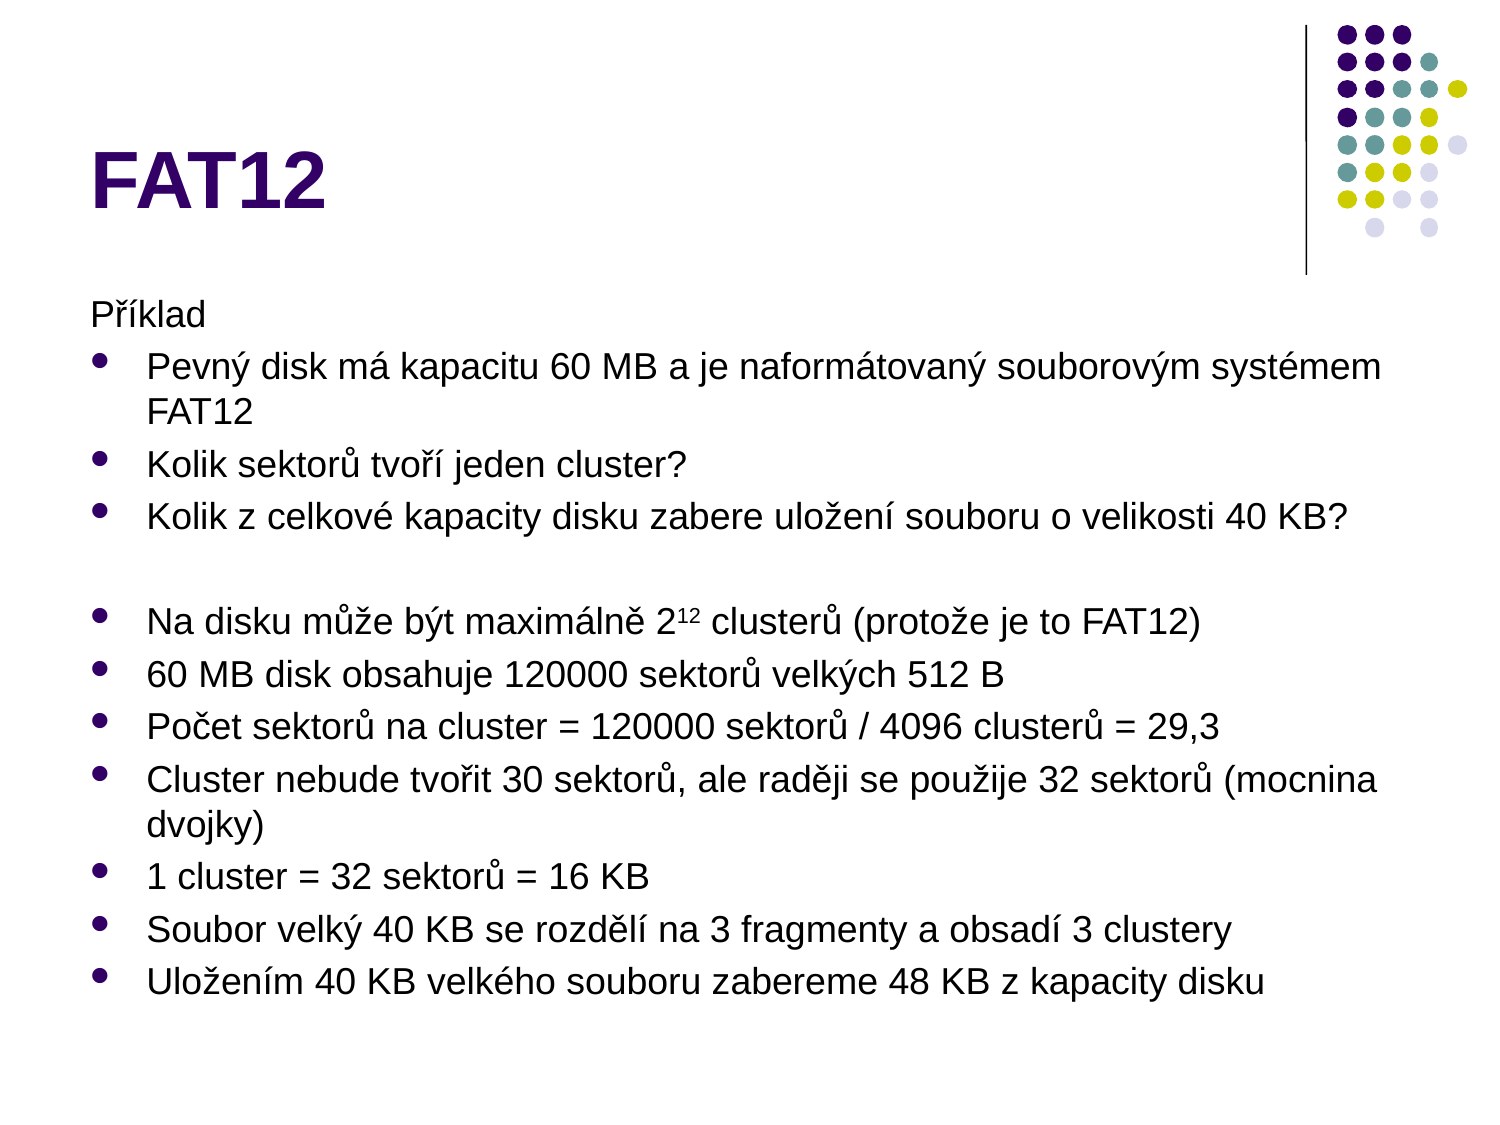

# FAT12
Příklad
Pevný disk má kapacitu 60 MB a je naformátovaný souborovým systémem FAT12
Kolik sektorů tvoří jeden cluster?
Kolik z celkové kapacity disku zabere uložení souboru o velikosti 40 KB?

Na disku může být maximálně 212 clusterů (protože je to FAT12)
60 MB disk obsahuje 120000 sektorů velkých 512 B
Počet sektorů na cluster = 120000 sektorů / 4096 clusterů = 29,3
Cluster nebude tvořit 30 sektorů, ale raději se použije 32 sektorů (mocnina dvojky)
1 cluster = 32 sektorů = 16 KB
Soubor velký 40 KB se rozdělí na 3 fragmenty a obsadí 3 clustery
Uložením 40 KB velkého souboru zabereme 48 KB z kapacity disku